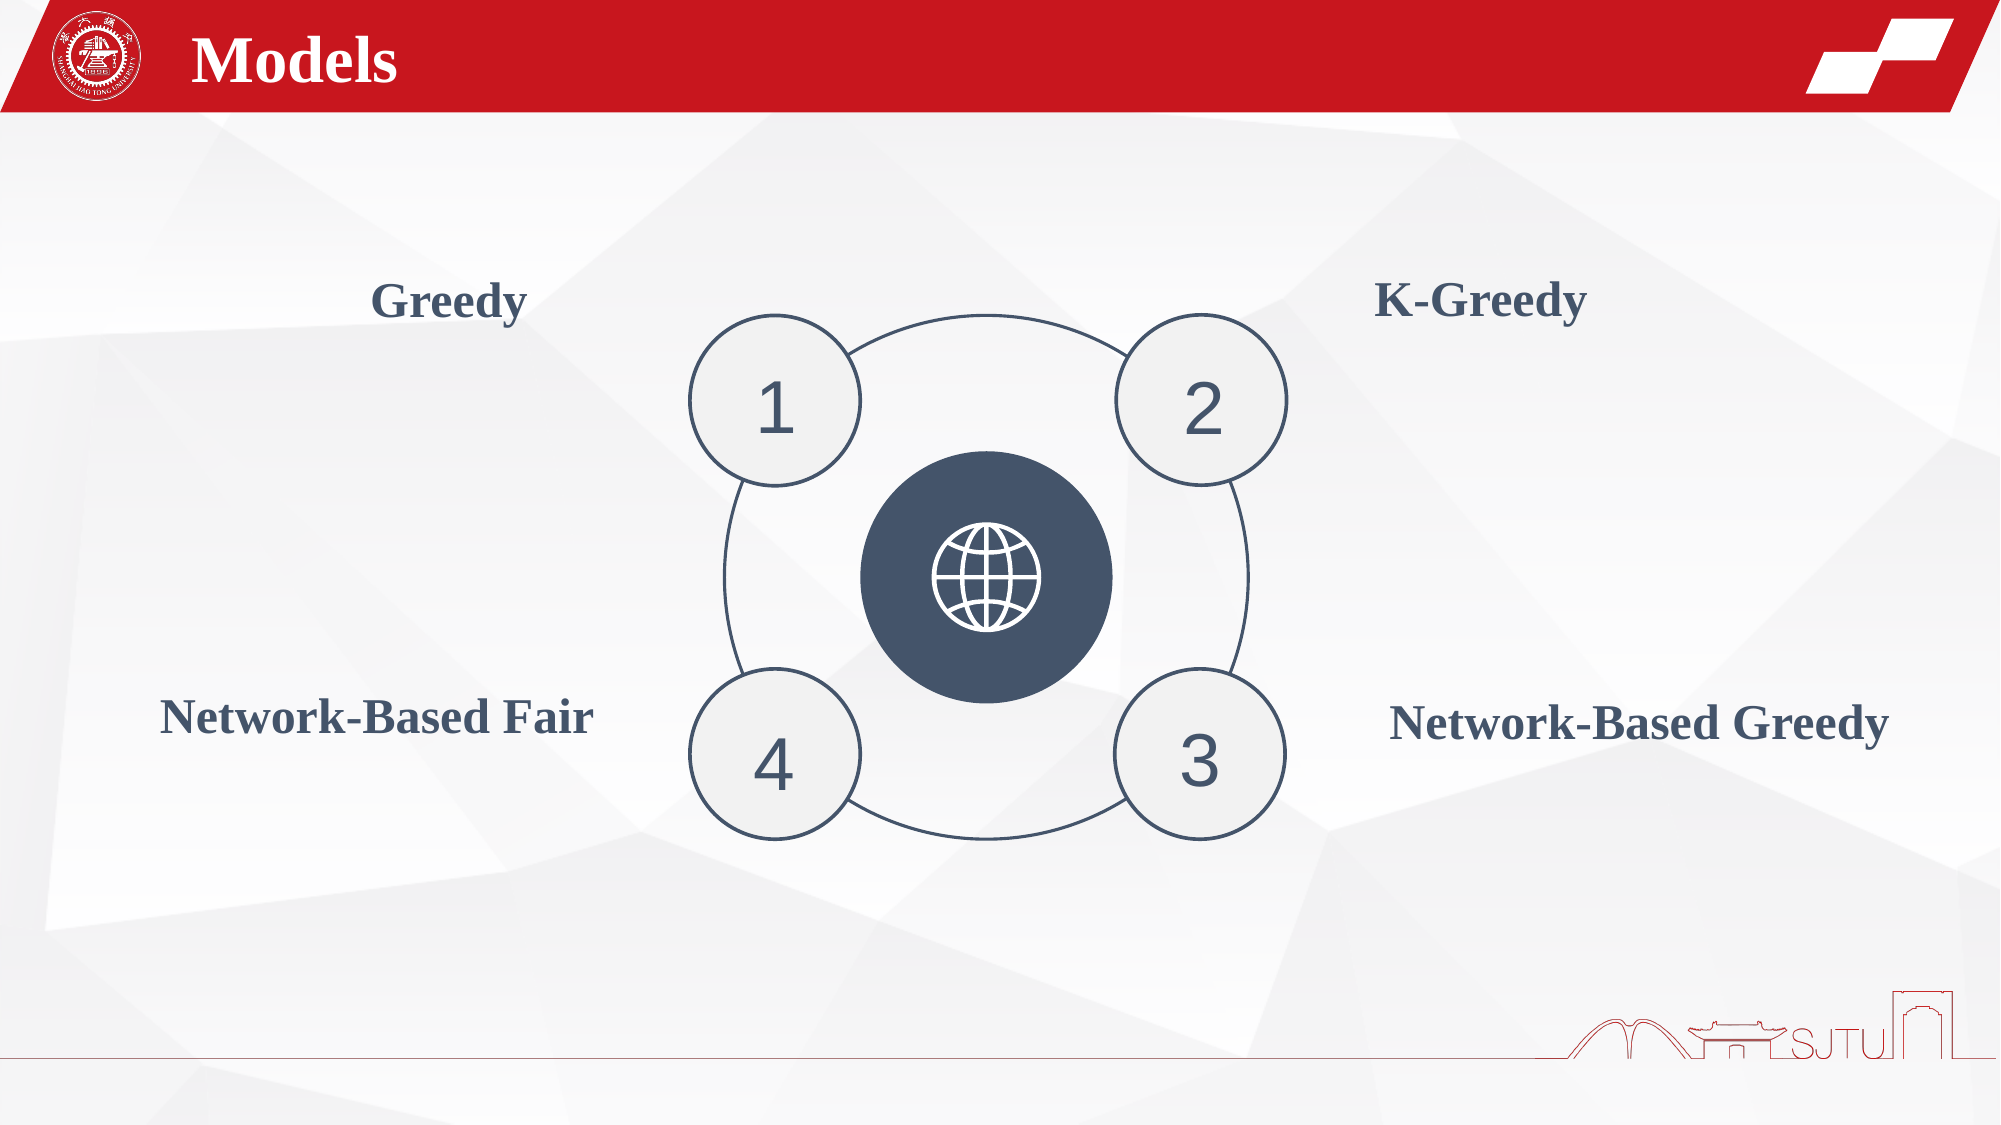

Models
K-Greedy
Greedy

1
2

3
4
Network-Based Fair
Network-Based Greedy